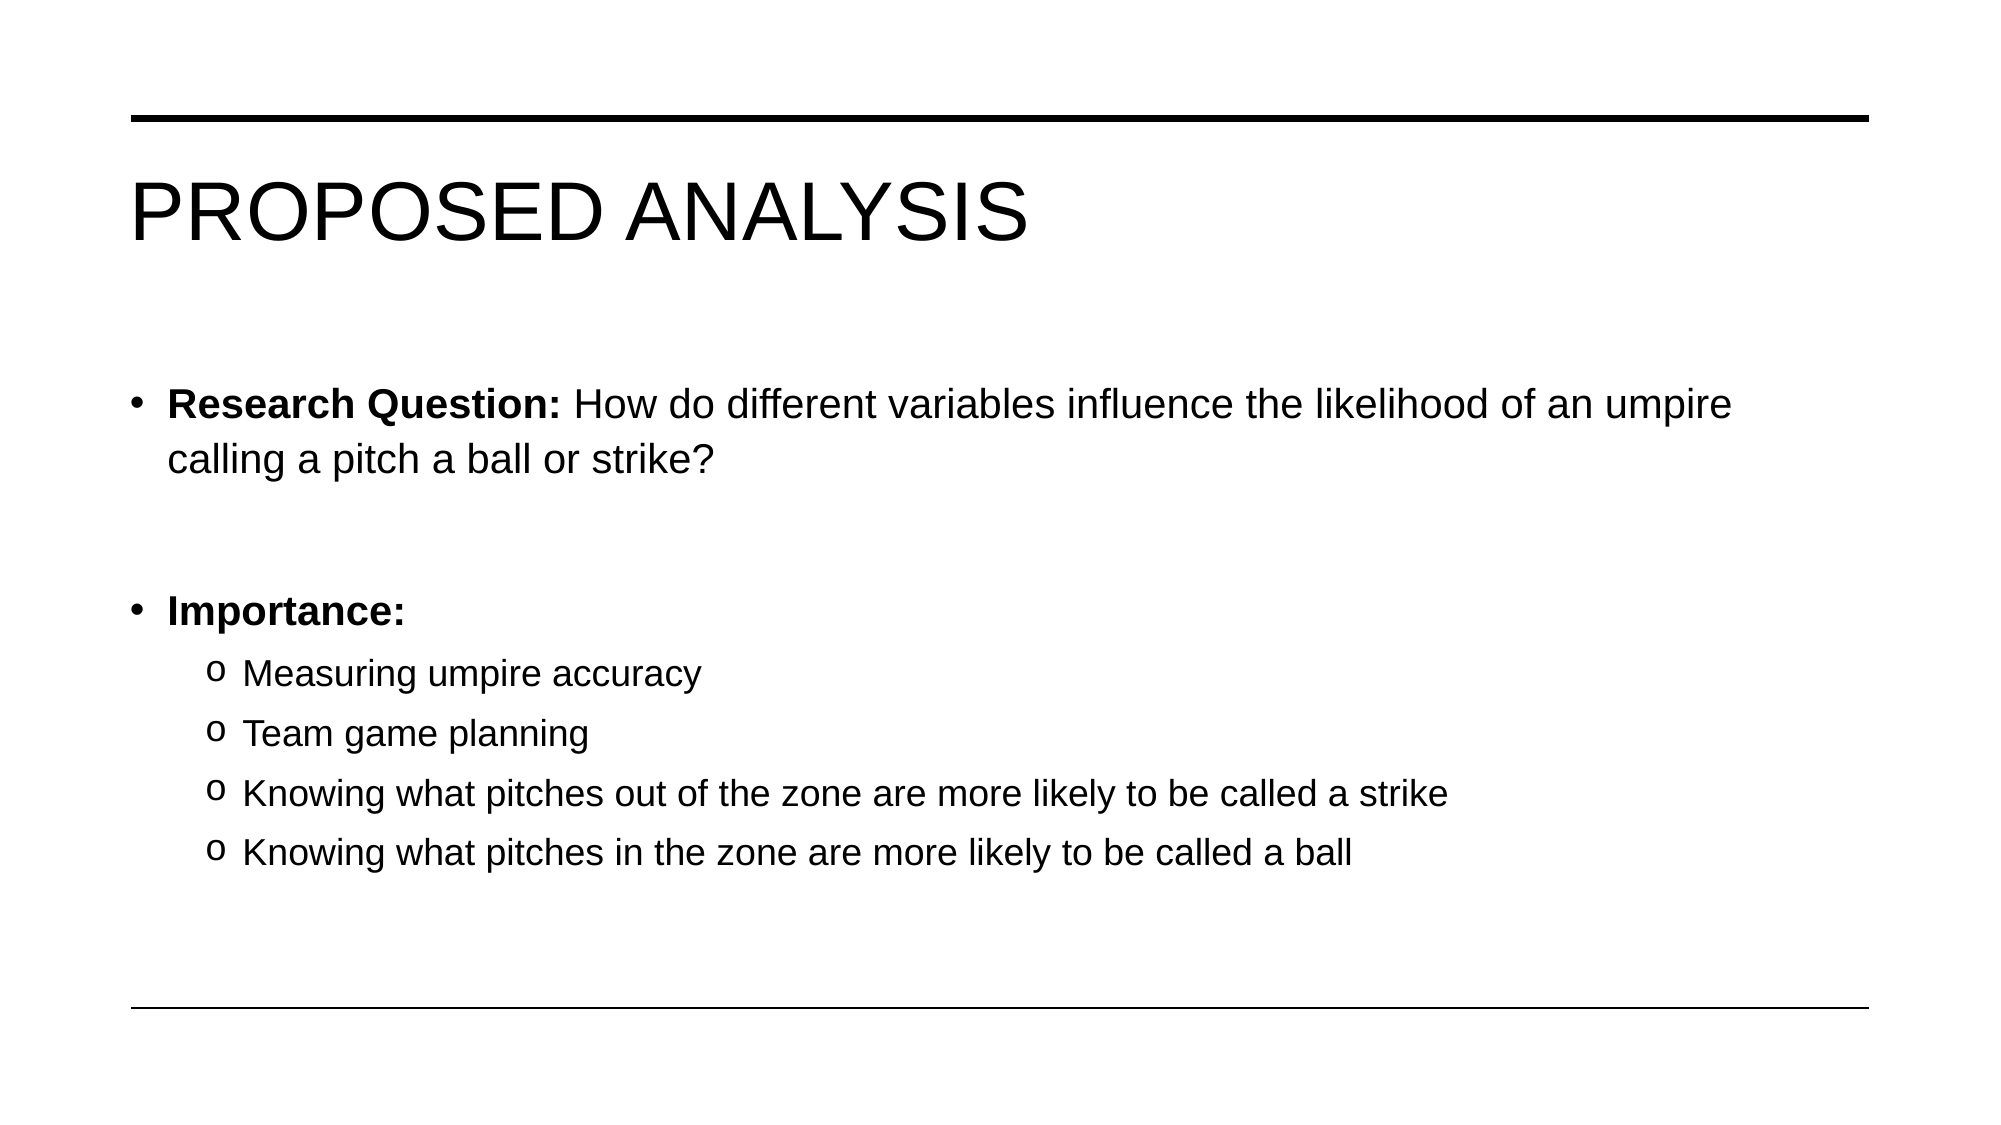

# Proposed Analysis
Research Question: How do different variables influence the likelihood of an umpire calling a pitch a ball or strike?

Importance:
Measuring umpire accuracy
Team game planning
Knowing what pitches out of the zone are more likely to be called a strike
Knowing what pitches in the zone are more likely to be called a ball